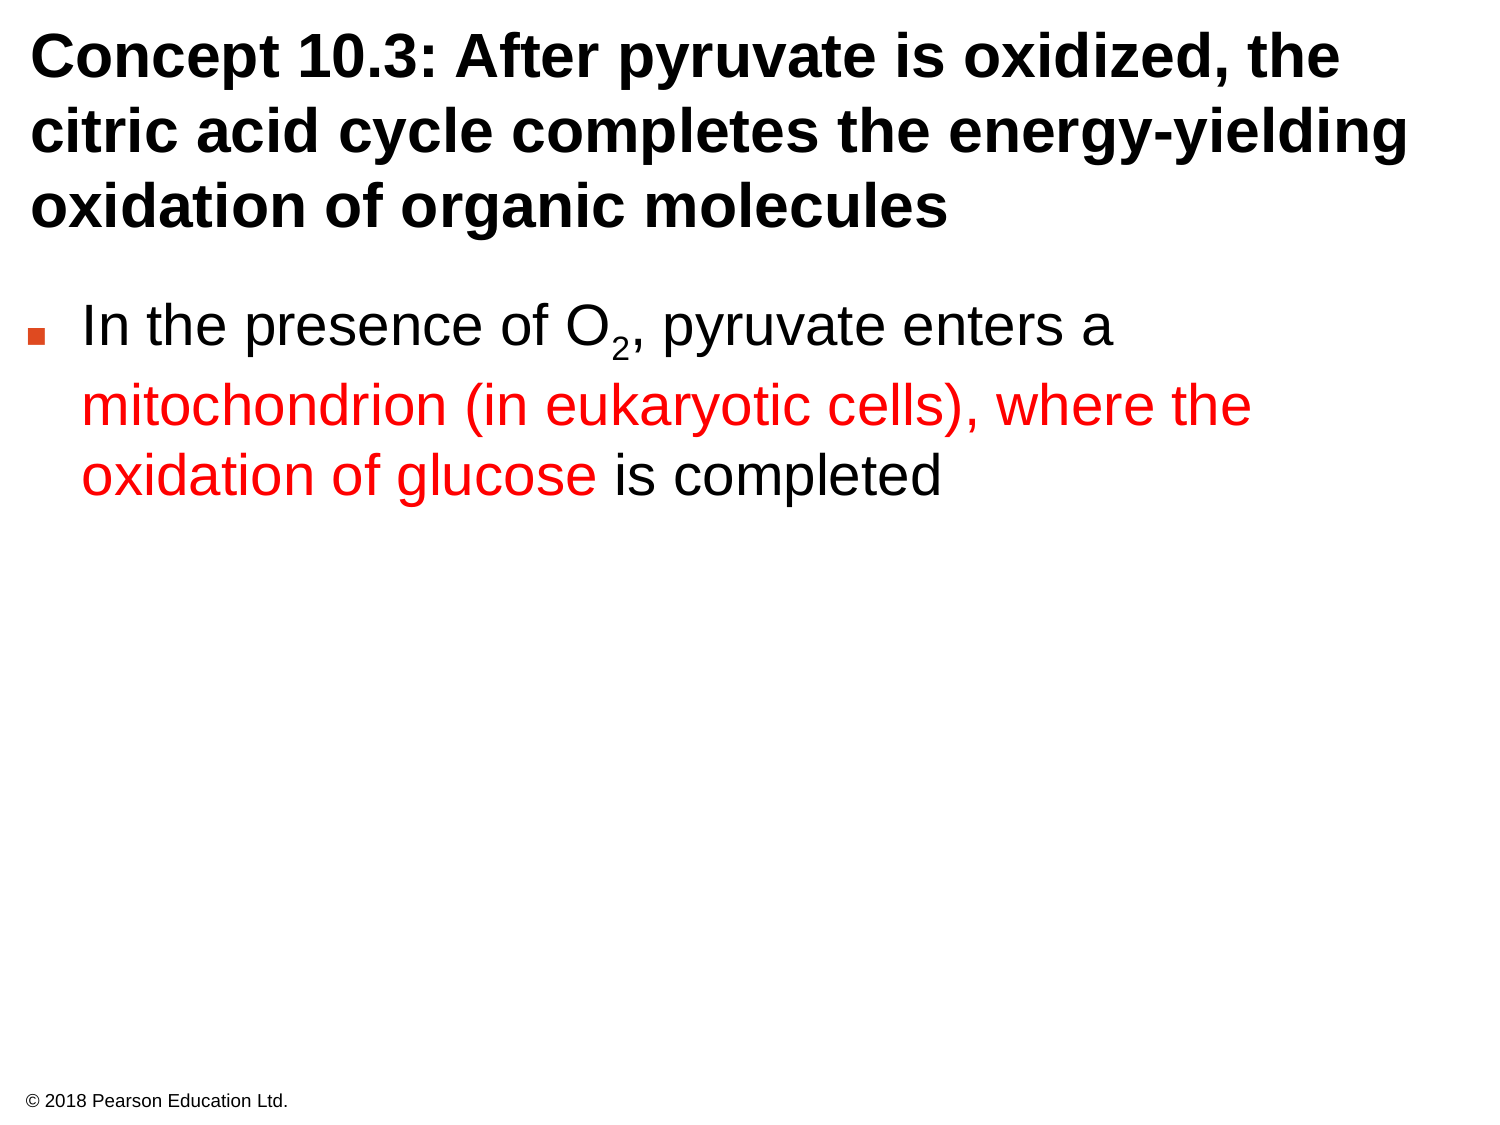

# Concept 10.3: After pyruvate is oxidized, the citric acid cycle completes the energy-yielding oxidation of organic molecules
In the presence of O2, pyruvate enters a mitochondrion (in eukaryotic cells), where the oxidation of glucose is completed

© 2018 Pearson Education Ltd.